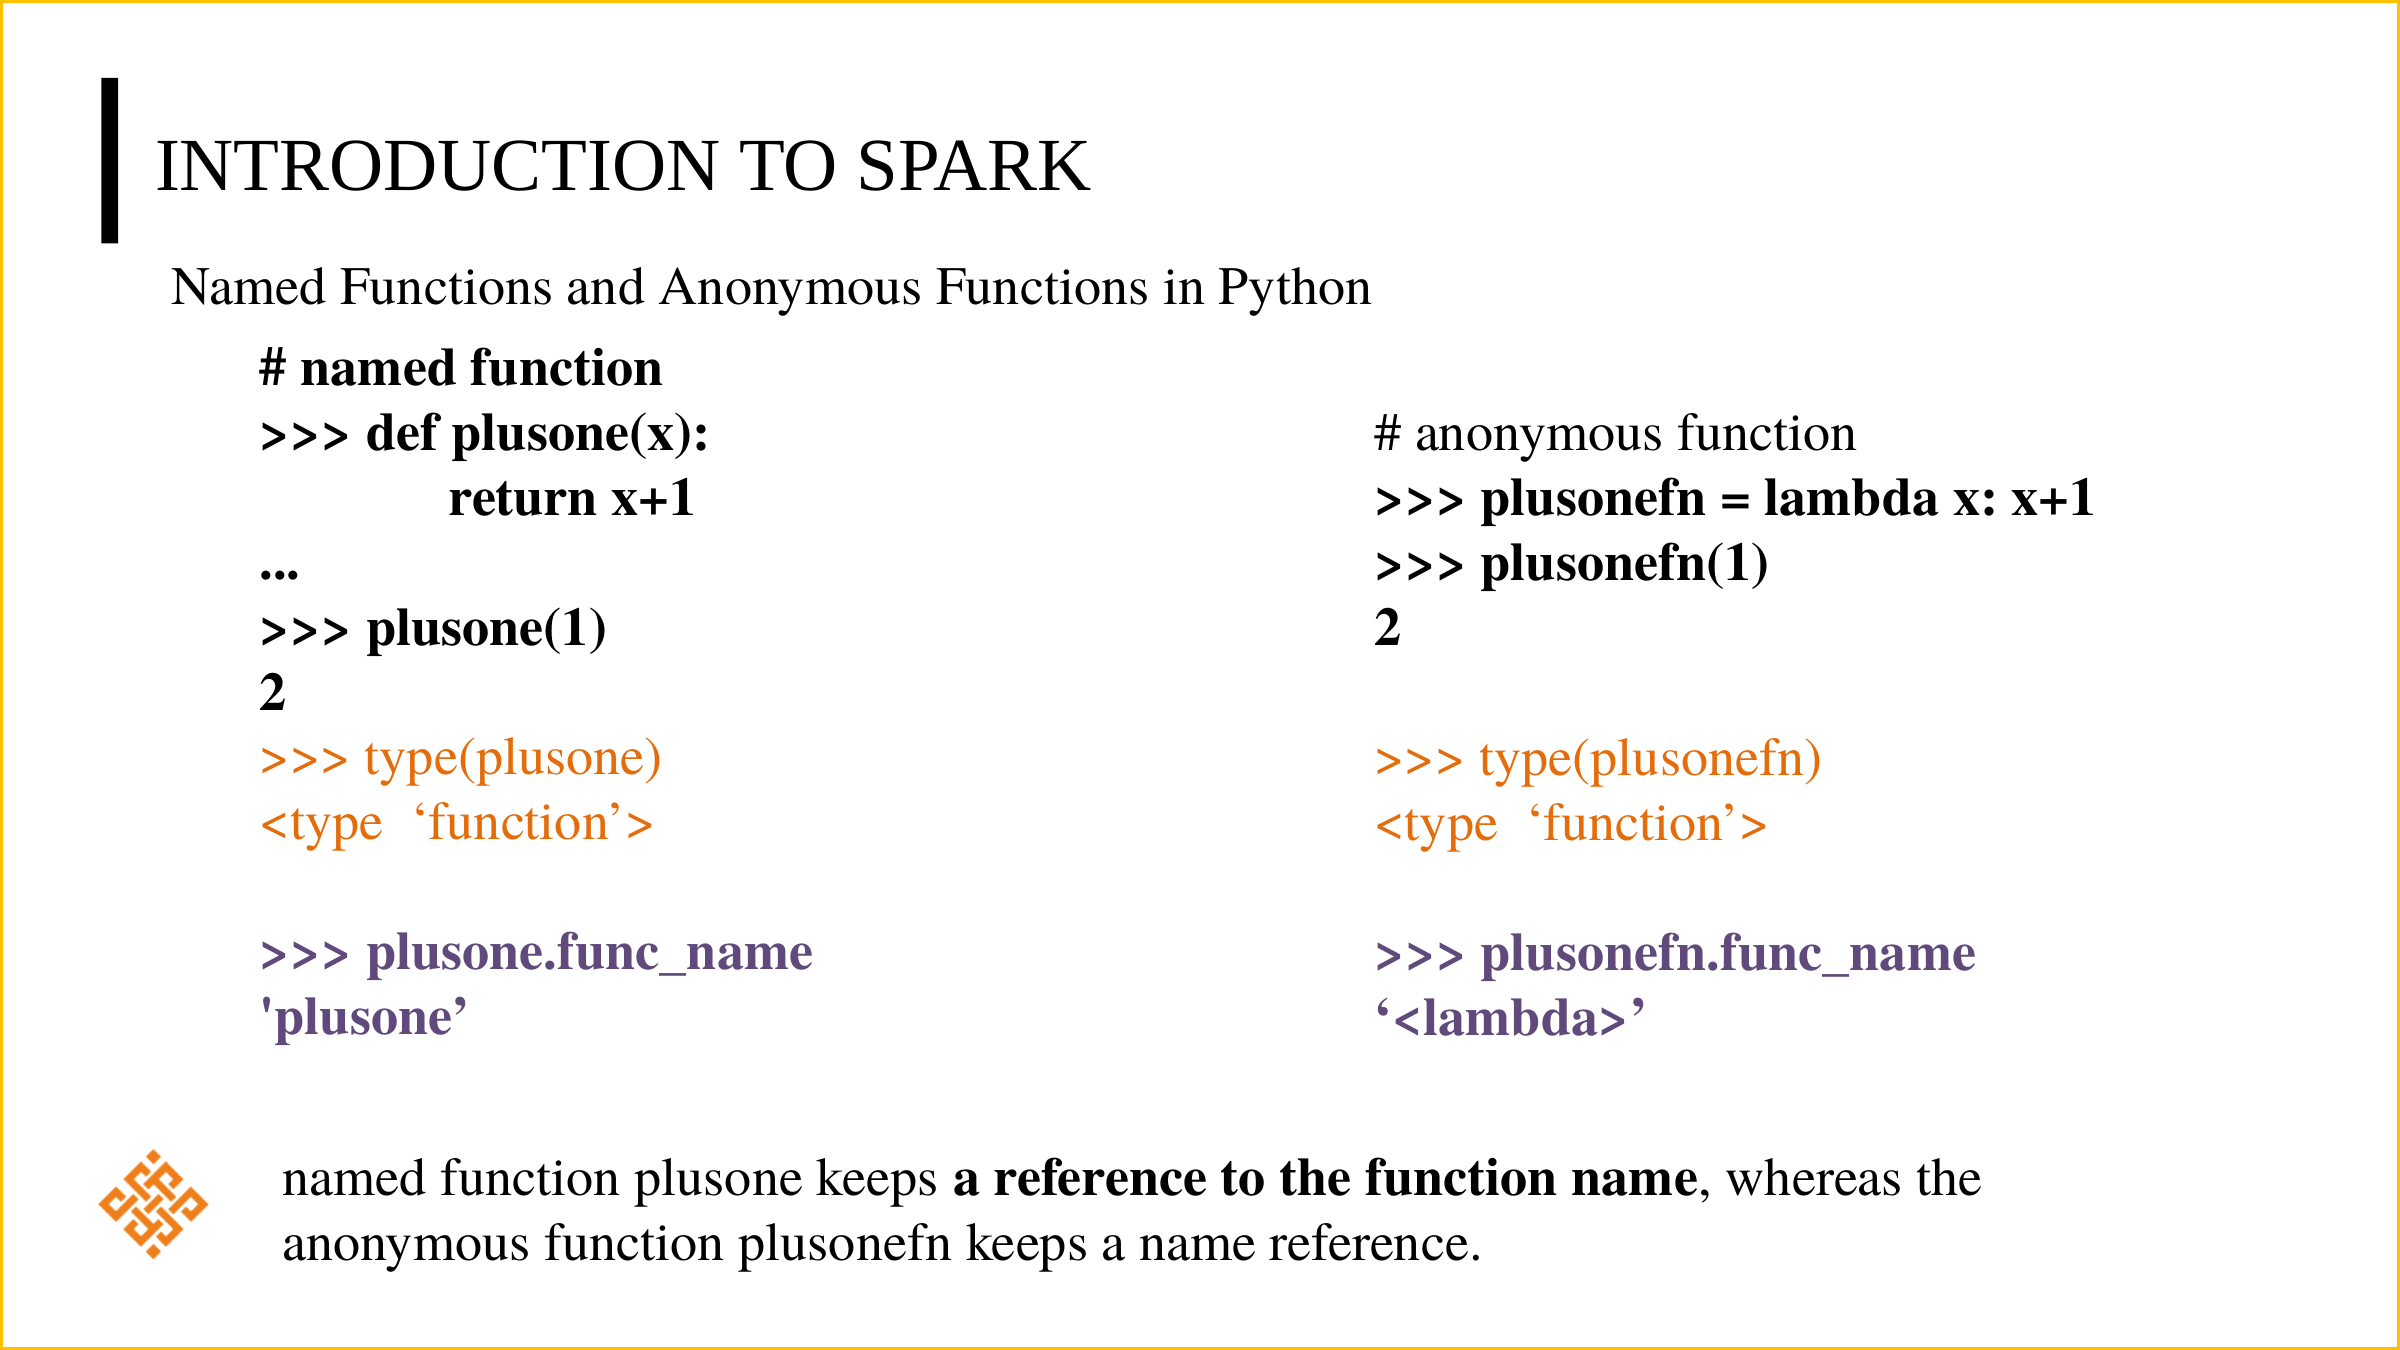

# Introduction to Spark
Named Functions and Anonymous Functions in Python
# named function
>>> def plusone(x):
              return x+1
...
>>> plusone(1)
2
>>> type(plusone)
<type  ‘function’>

>>> plusone.func_name
'plusone’

# anonymous function
>>> plusonefn = lambda x: x+1
>>> plusonefn(1)
2

>>> type(plusonefn)
<type  ‘function’>

>>> plusonefn.func_name
‘<lambda>’
named function plusone keeps a reference to the function name, whereas the anonymous function plusonefn keeps a name reference.